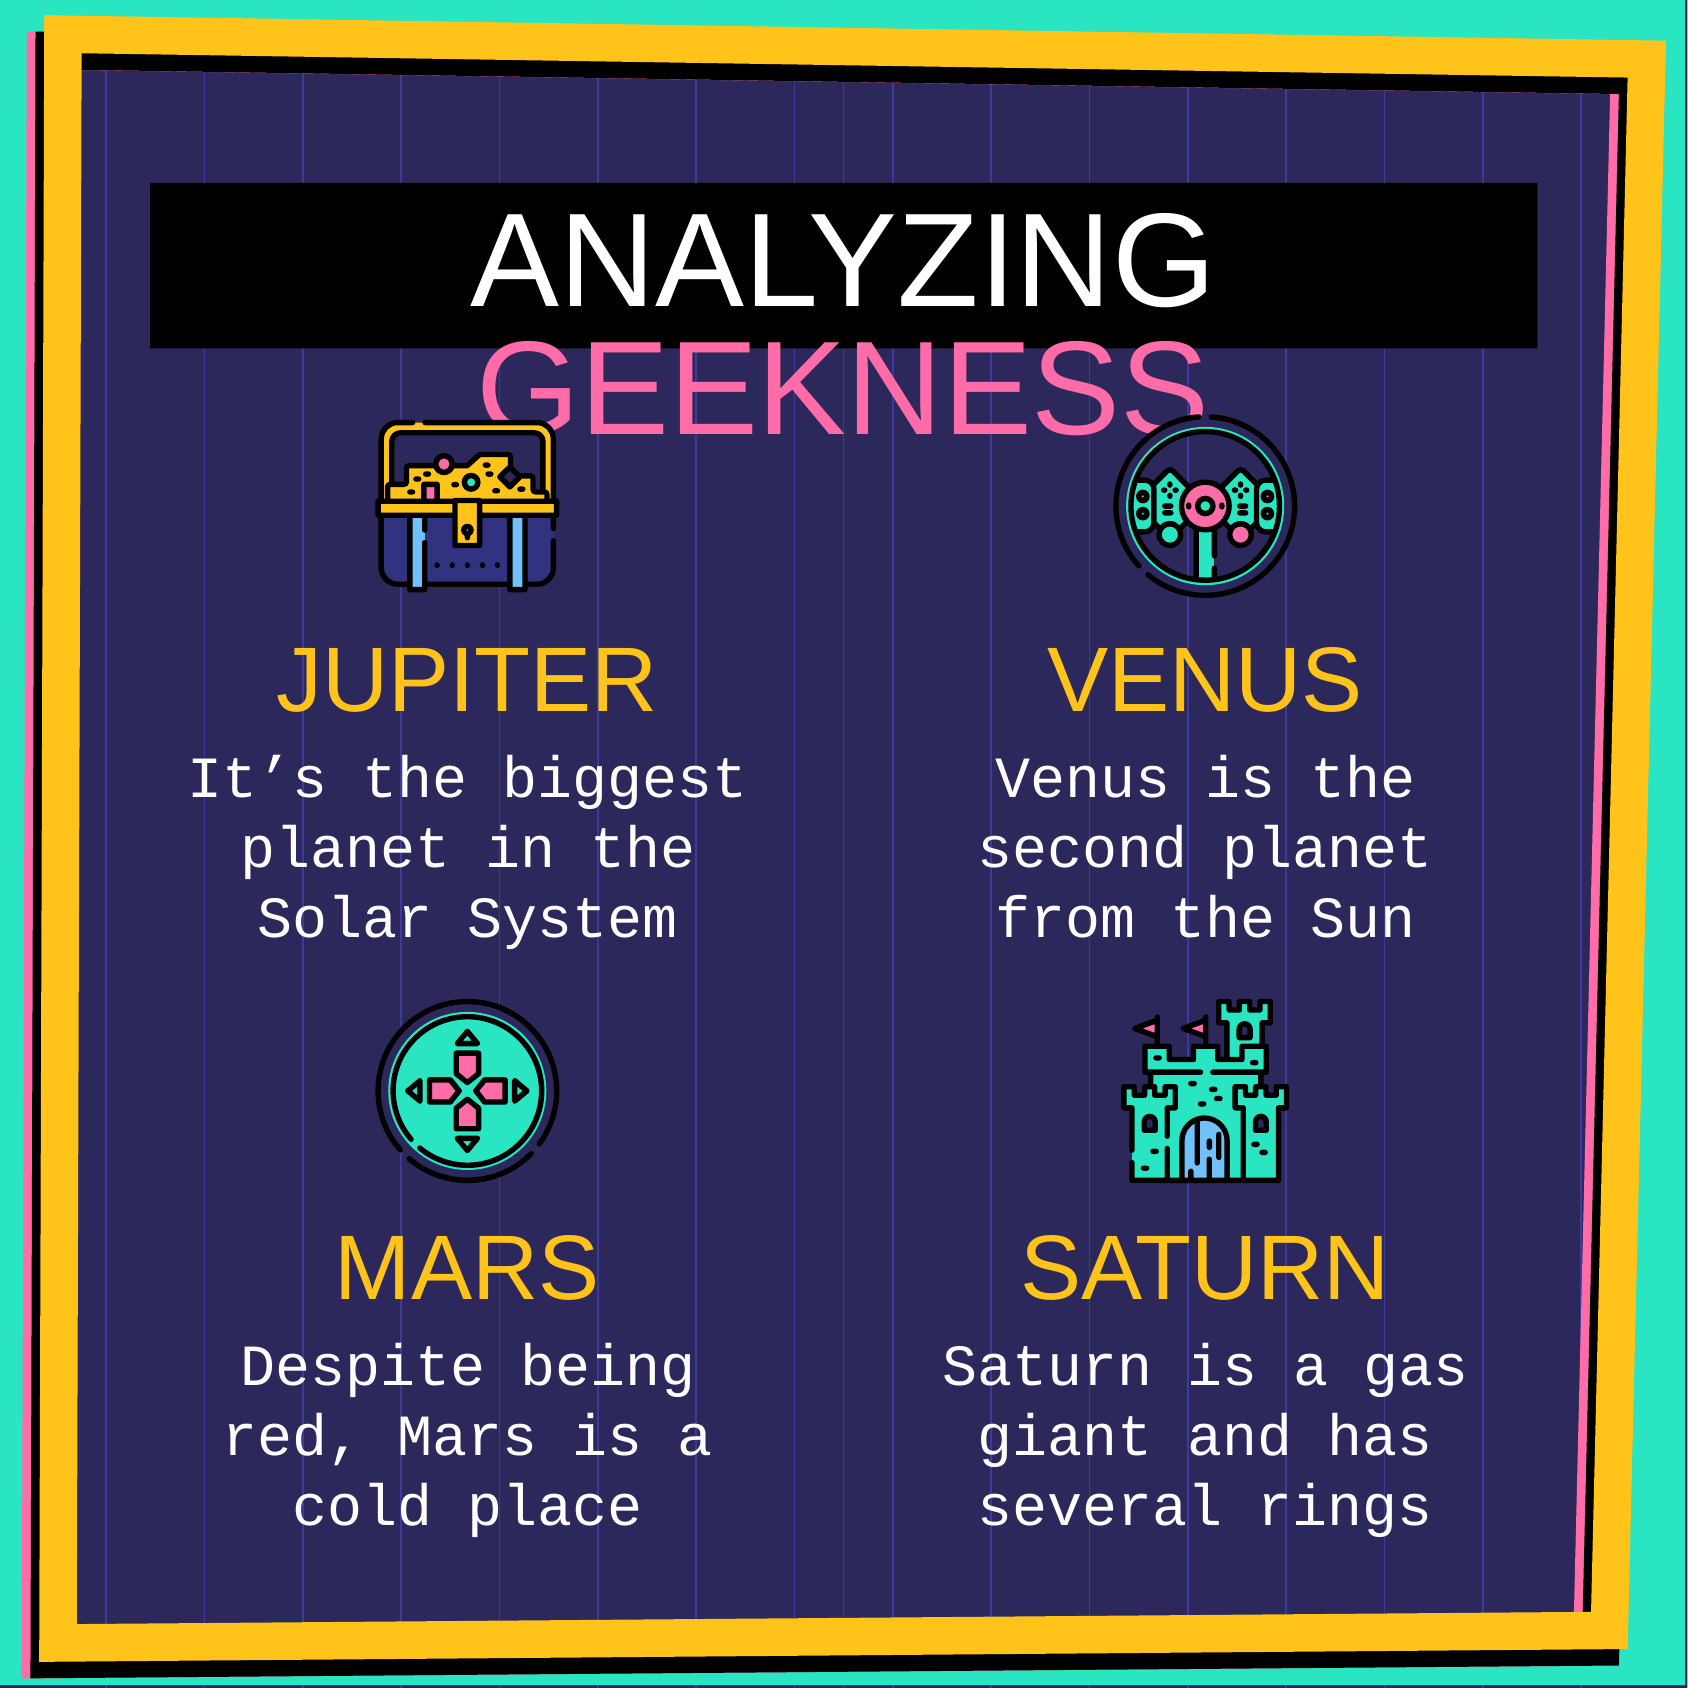

# ANALYZING GEEKNESS

JUPITER
VENUS
It’s the biggest planet in the Solar System
Venus is the second planet from the Sun

MARS
SATURN
Despite being red, Mars is a cold place
Saturn is a gas giant and has several rings